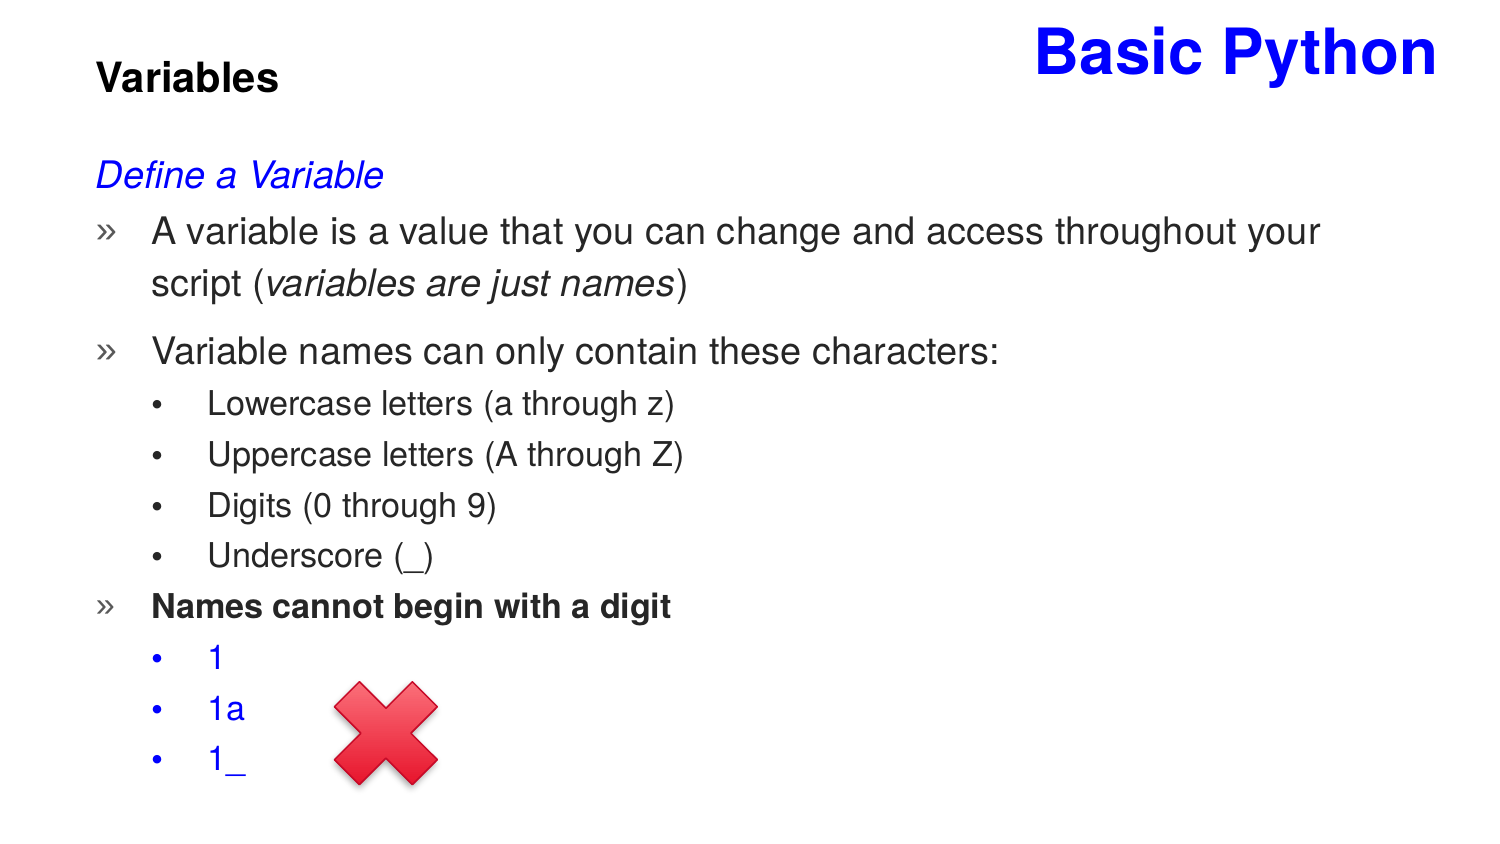

Basic Python

Variables
Define a Variable
A variable is a value that you can change and access throughout your script (variables are just names)
Variable names can only contain these characters:
Lowercase letters (a through z)
Uppercase letters (A through Z)
Digits (0 through 9)
Underscore (_)
Names cannot begin with a digit
1
1a
1_